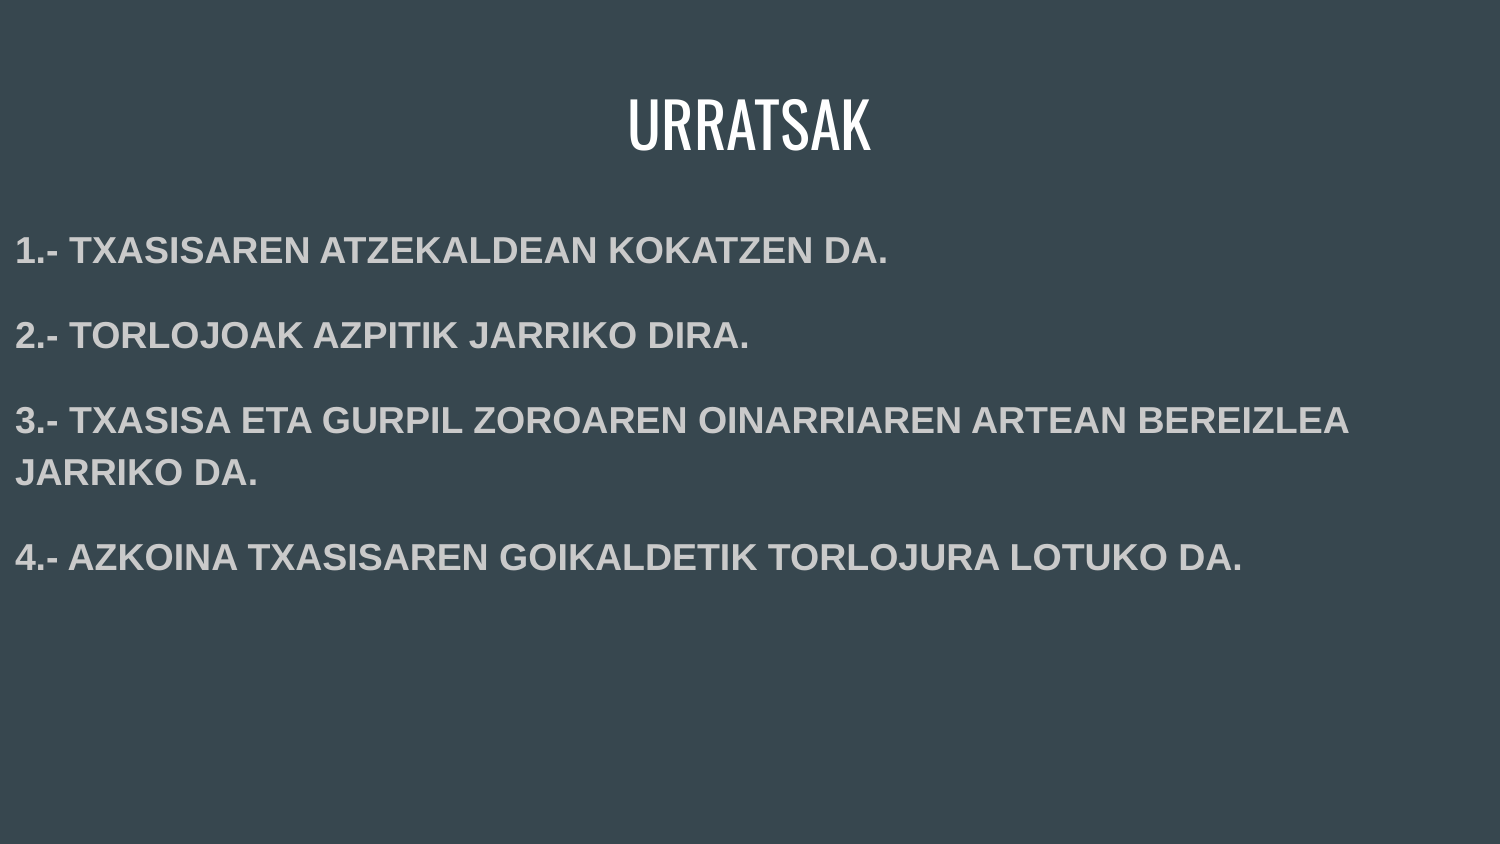

# URRATSAK
1.- TXASISAREN ATZEKALDEAN KOKATZEN DA.
2.- TORLOJOAK AZPITIK JARRIKO DIRA.
3.- TXASISA ETA GURPIL ZOROAREN OINARRIAREN ARTEAN BEREIZLEA JARRIKO DA.
4.- AZKOINA TXASISAREN GOIKALDETIK TORLOJURA LOTUKO DA.